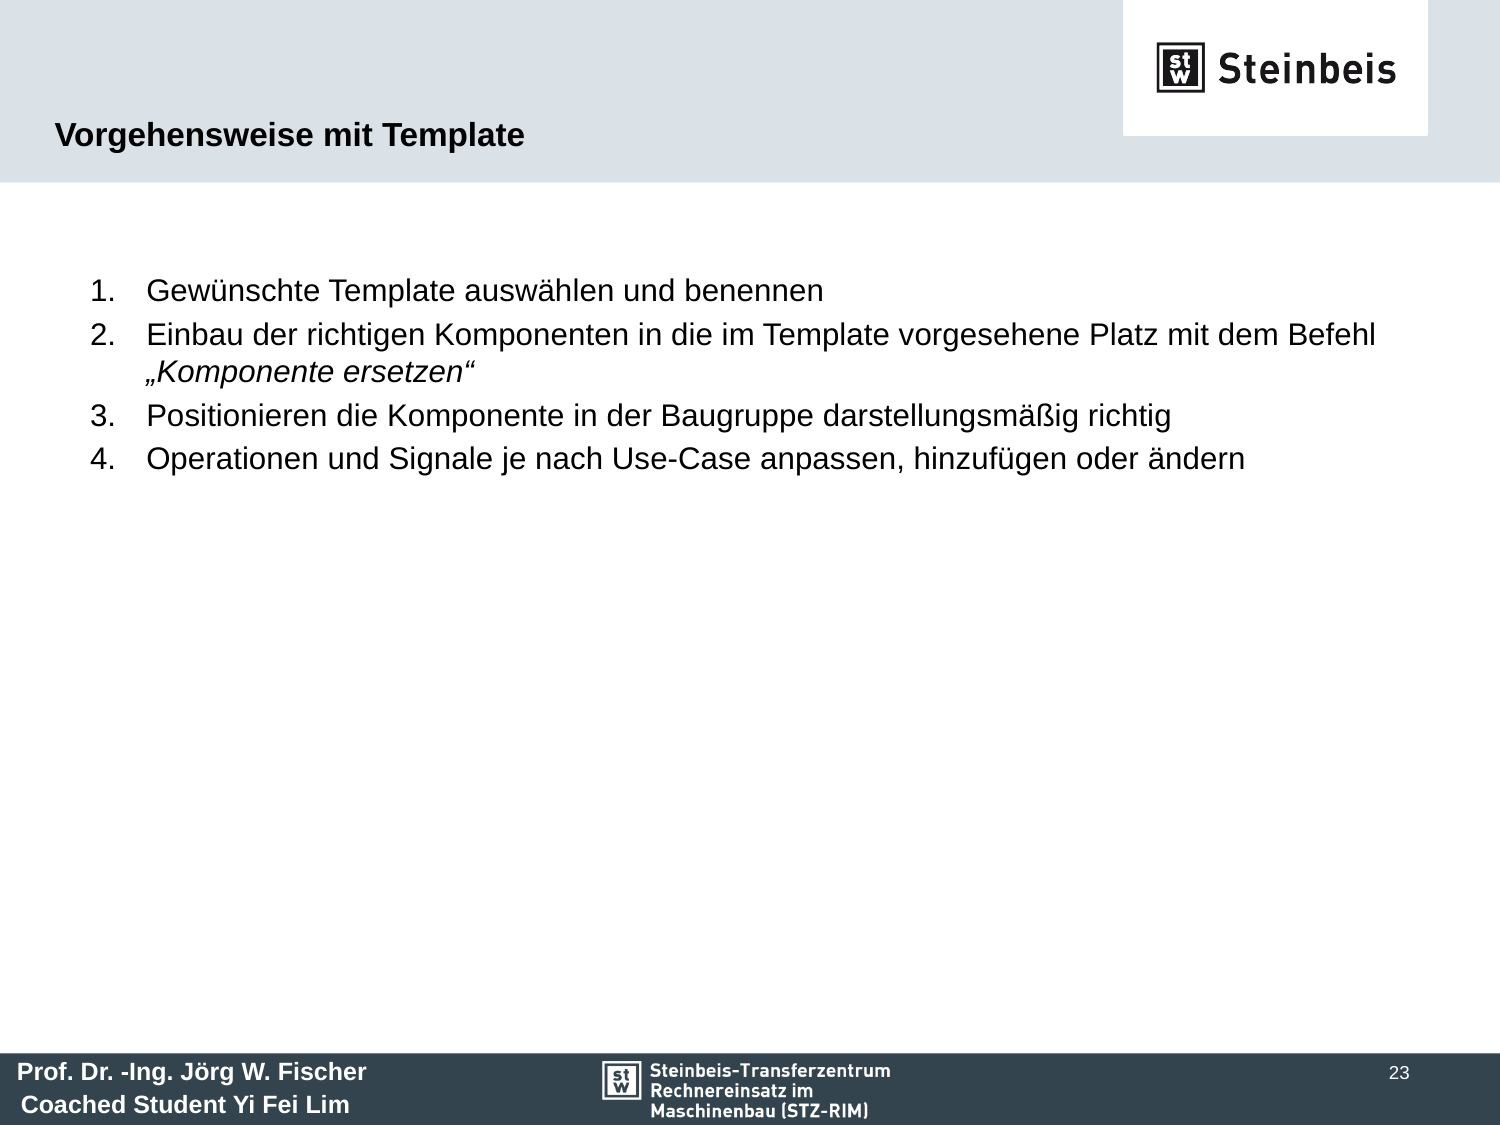

# Vorgehensweise mit Template
Gewünschte Template auswählen und benennen
Einbau der richtigen Komponenten in die im Template vorgesehene Platz mit dem Befehl „Komponente ersetzen“
Positionieren die Komponente in der Baugruppe darstellungsmäßig richtig
Operationen und Signale je nach Use-Case anpassen, hinzufügen oder ändern

23